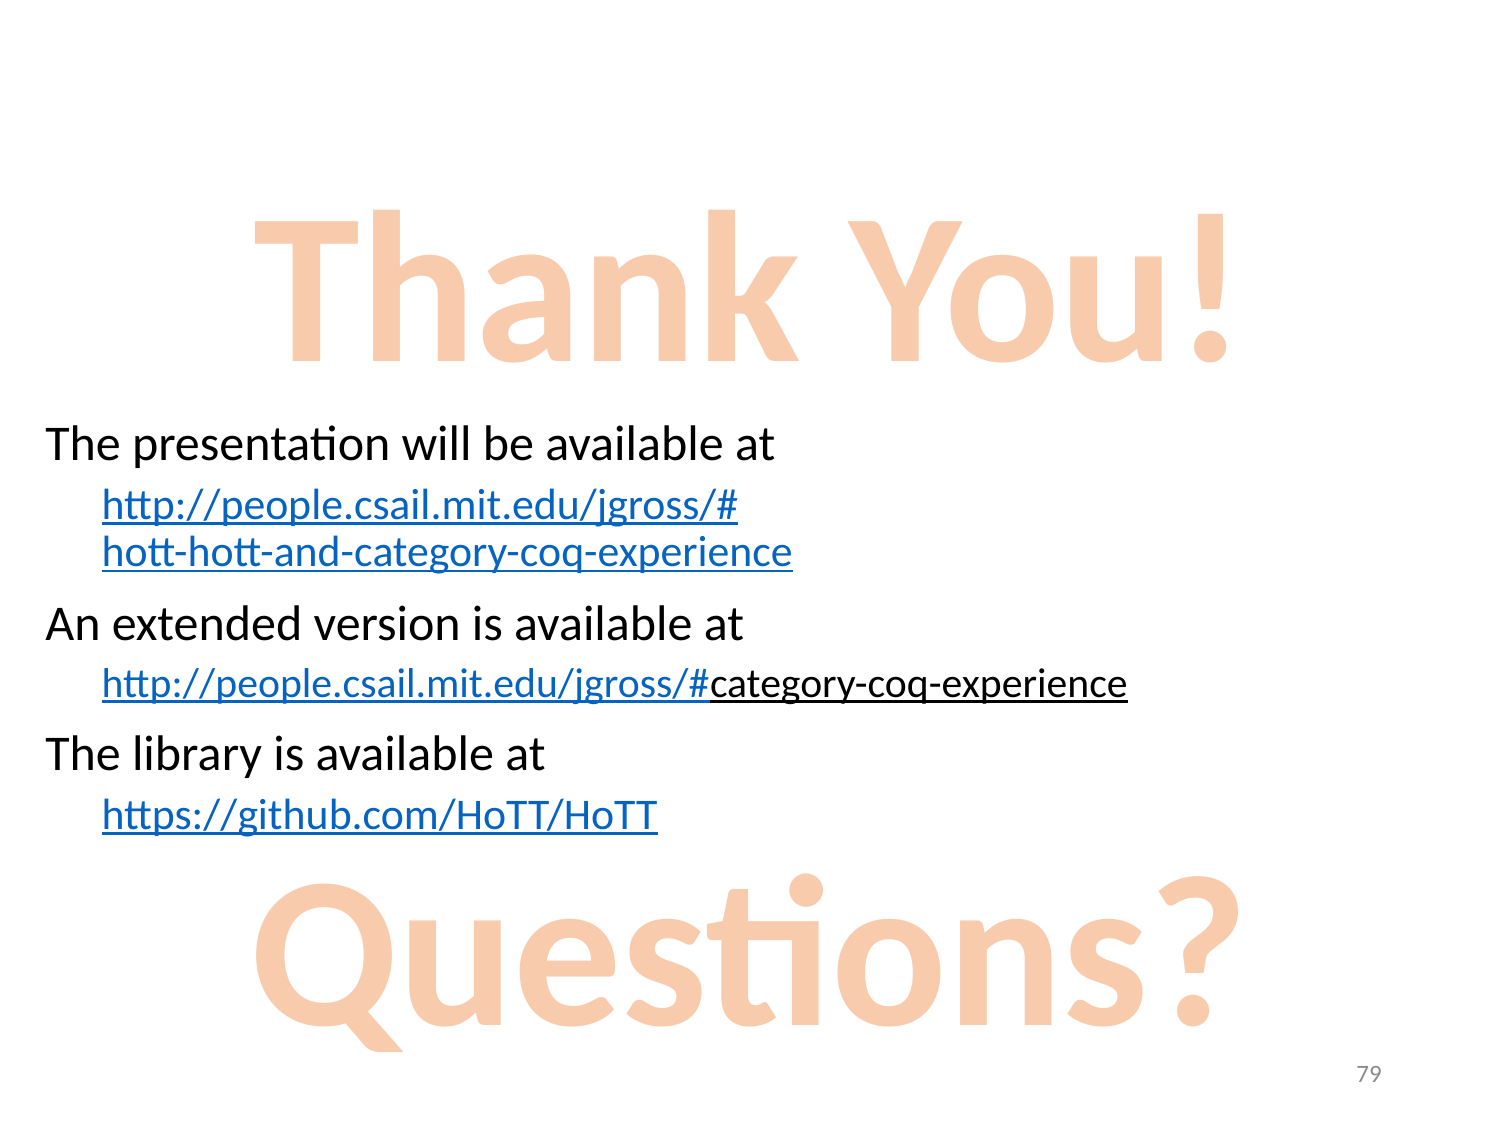

Thank You!

Questions?
The presentation will be available at
http://people.csail.mit.edu/jgross/#hott-hott-and-category-coq-experience
An extended version is available at
http://people.csail.mit.edu/jgross/#category-coq-experience
The library is available at
https://github.com/HoTT/HoTT
79